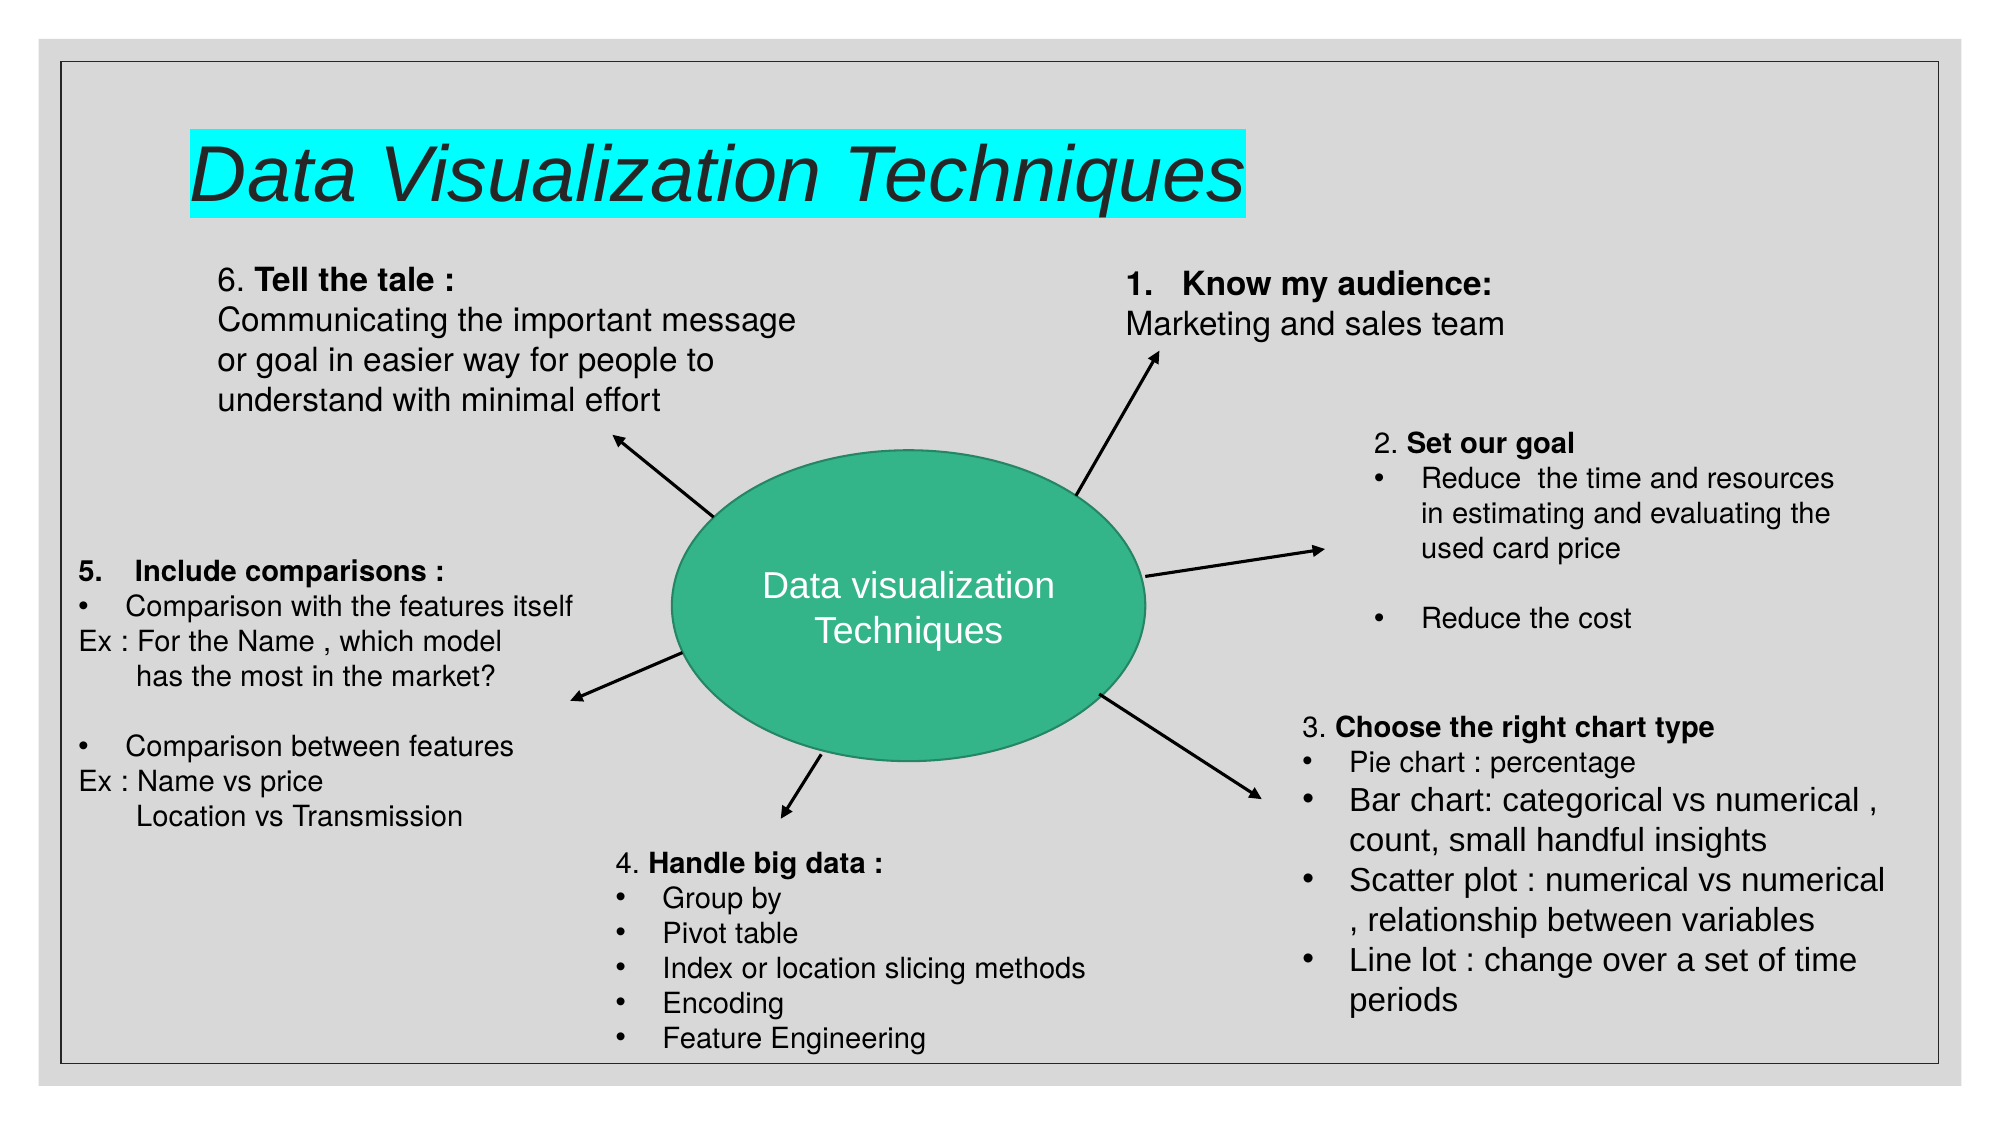

# Data Visualization Techniques
6. Tell the tale :
Communicating the important message or goal in easier way for people to understand with minimal effort
Know my audience:
Marketing and sales team
2. Set our goal
Reduce  the time and resources in estimating and evaluating the used card price

Reduce the cost

Data visualization Techniques
Include comparisons :
Comparison with the features itself
Ex : For the Name , which model
       has the most in the market?

Comparison between features
Ex : Name vs price
       Location vs Transmission
3. Choose the right chart type
Pie chart : percentage
Bar chart: categorical vs numerical , count, small handful insights
Scatter plot : numerical vs numerical , relationship between variables
Line lot : change over a set of time periods
4. Handle big data :
Group by
Pivot table
Index or location slicing methods
Encoding
Feature Engineering